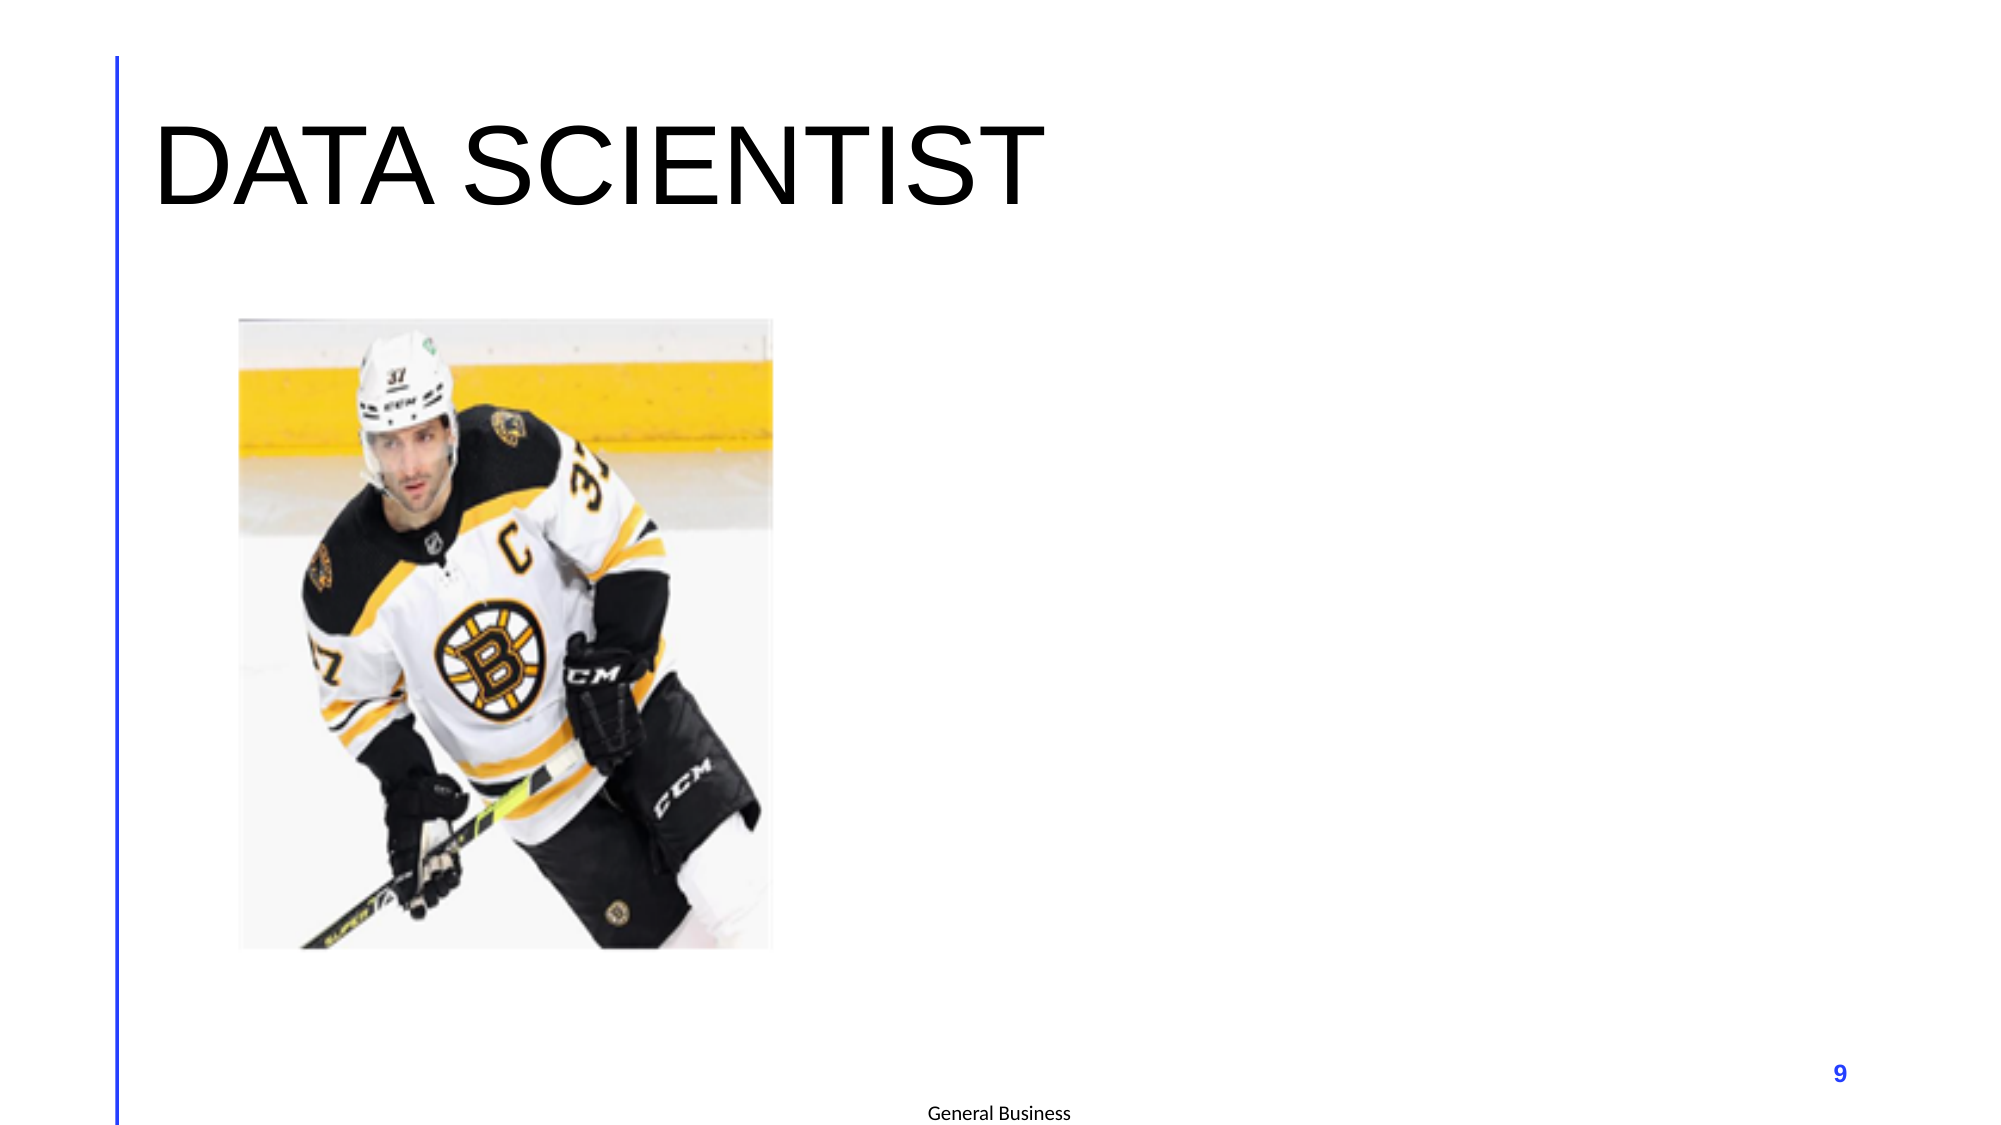

# DATA SCIENTIST

### Chart

| Category |
|---|
9